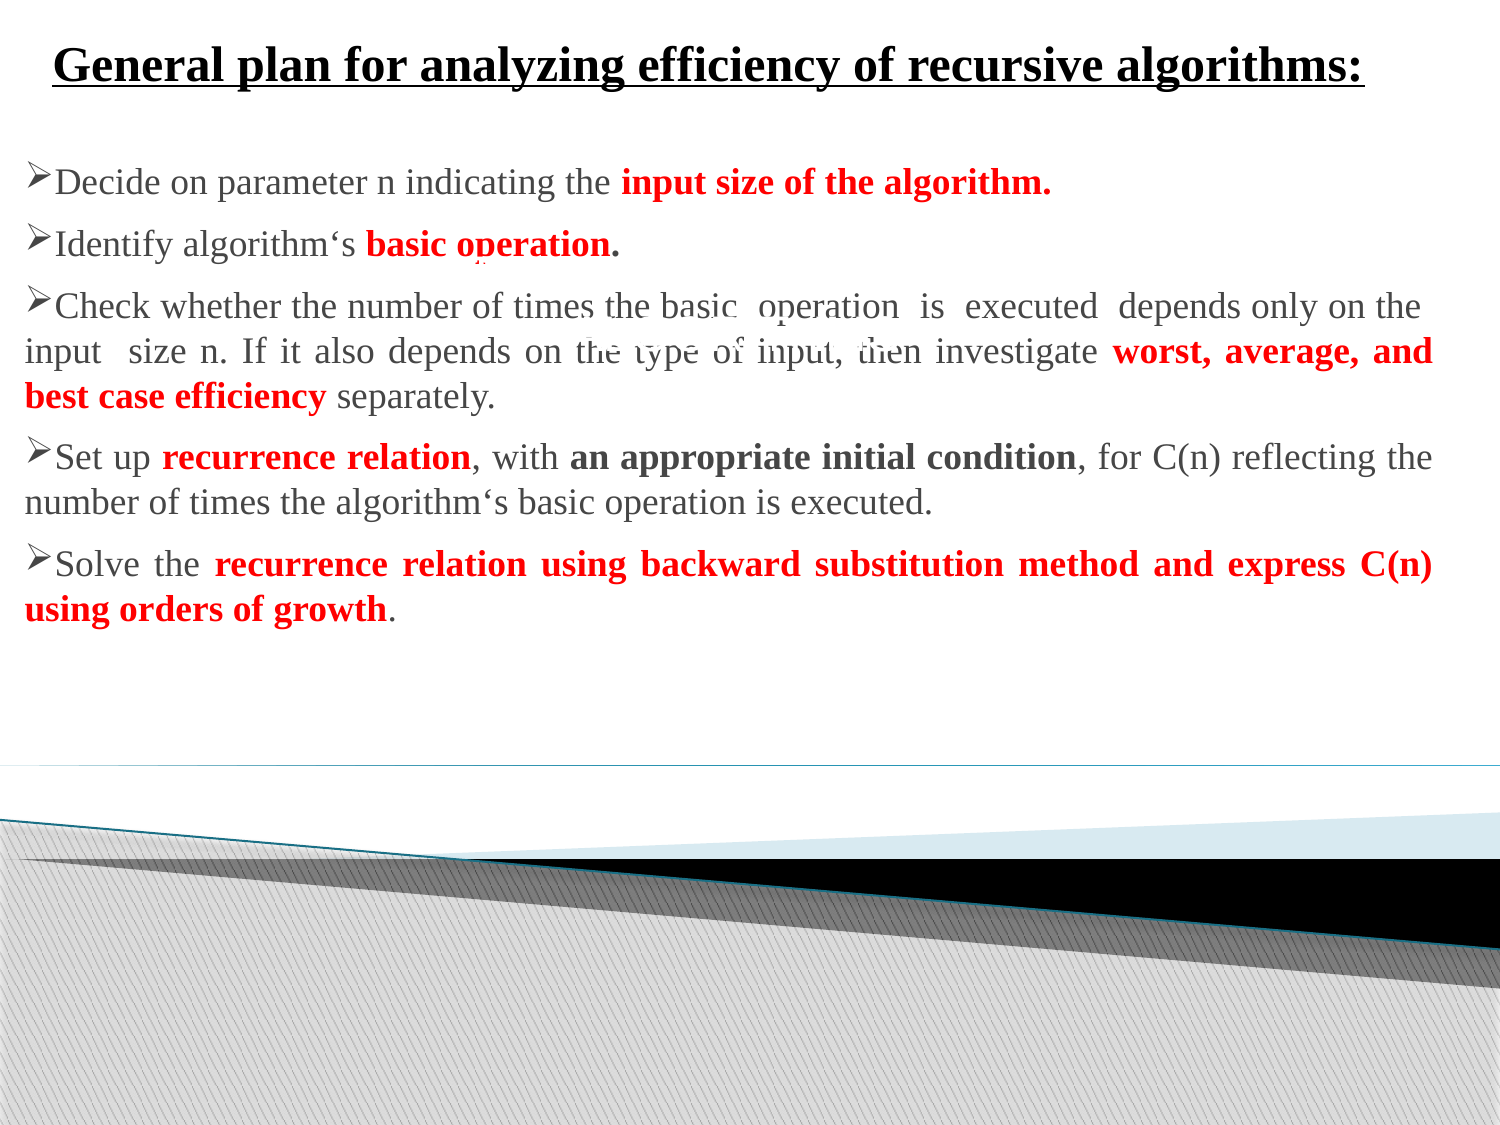

General plan for analyzing efficiency of recursive algorithms:
Decide on parameter n indicating the input size of the algorithm.
Identify algorithm‘s basic operation.
Check whether the number of times the basic  operation  is  executed  depends only on the  input  size n. If it also depends on the type of input, then investigate worst, average, and best case efficiency separately.
Set up recurrence relation, with an appropriate initial condition, for C(n) reflecting the number of times the algorithm‘s basic operation is executed.
Solve the recurrence relation using backward substitution method and express C(n) using orders of growth.
MATHEMATICAL ANALYSIS OF RECURSIVE ALGORITHMS